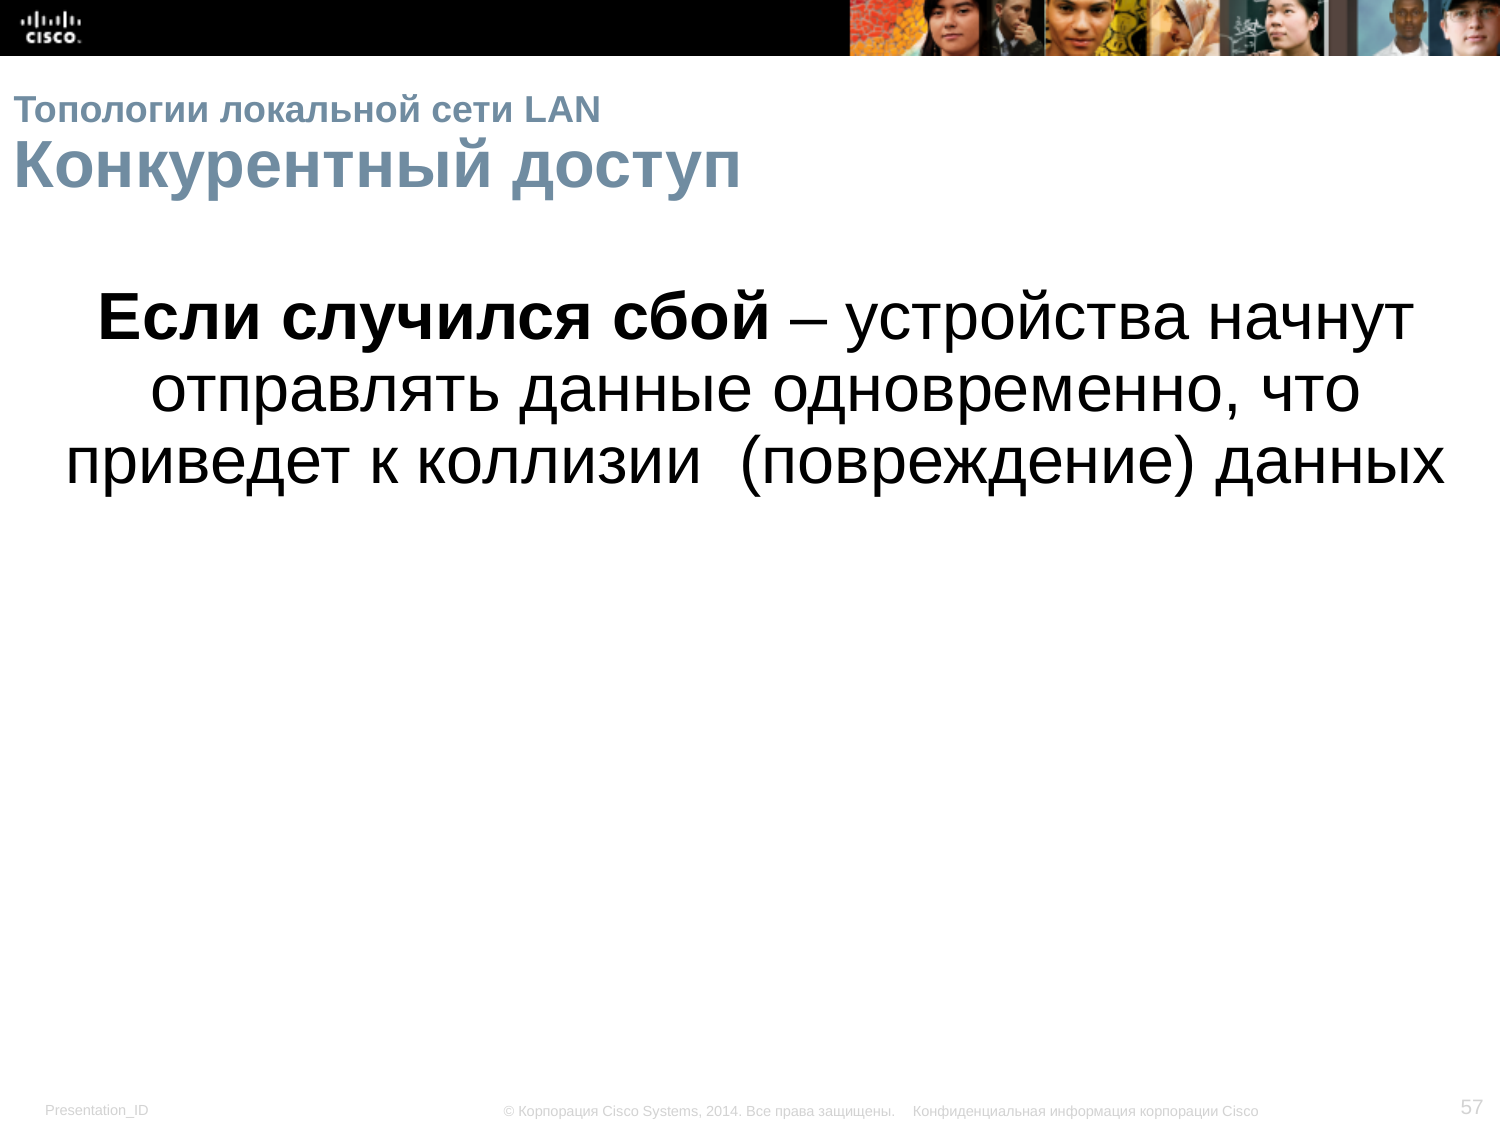

# Топологии локальной сети LAN Конкурентный доступ
Если случился сбой – устройства начнут отправлять данные одновременно, что приведет к коллизии  (повреждение) данных